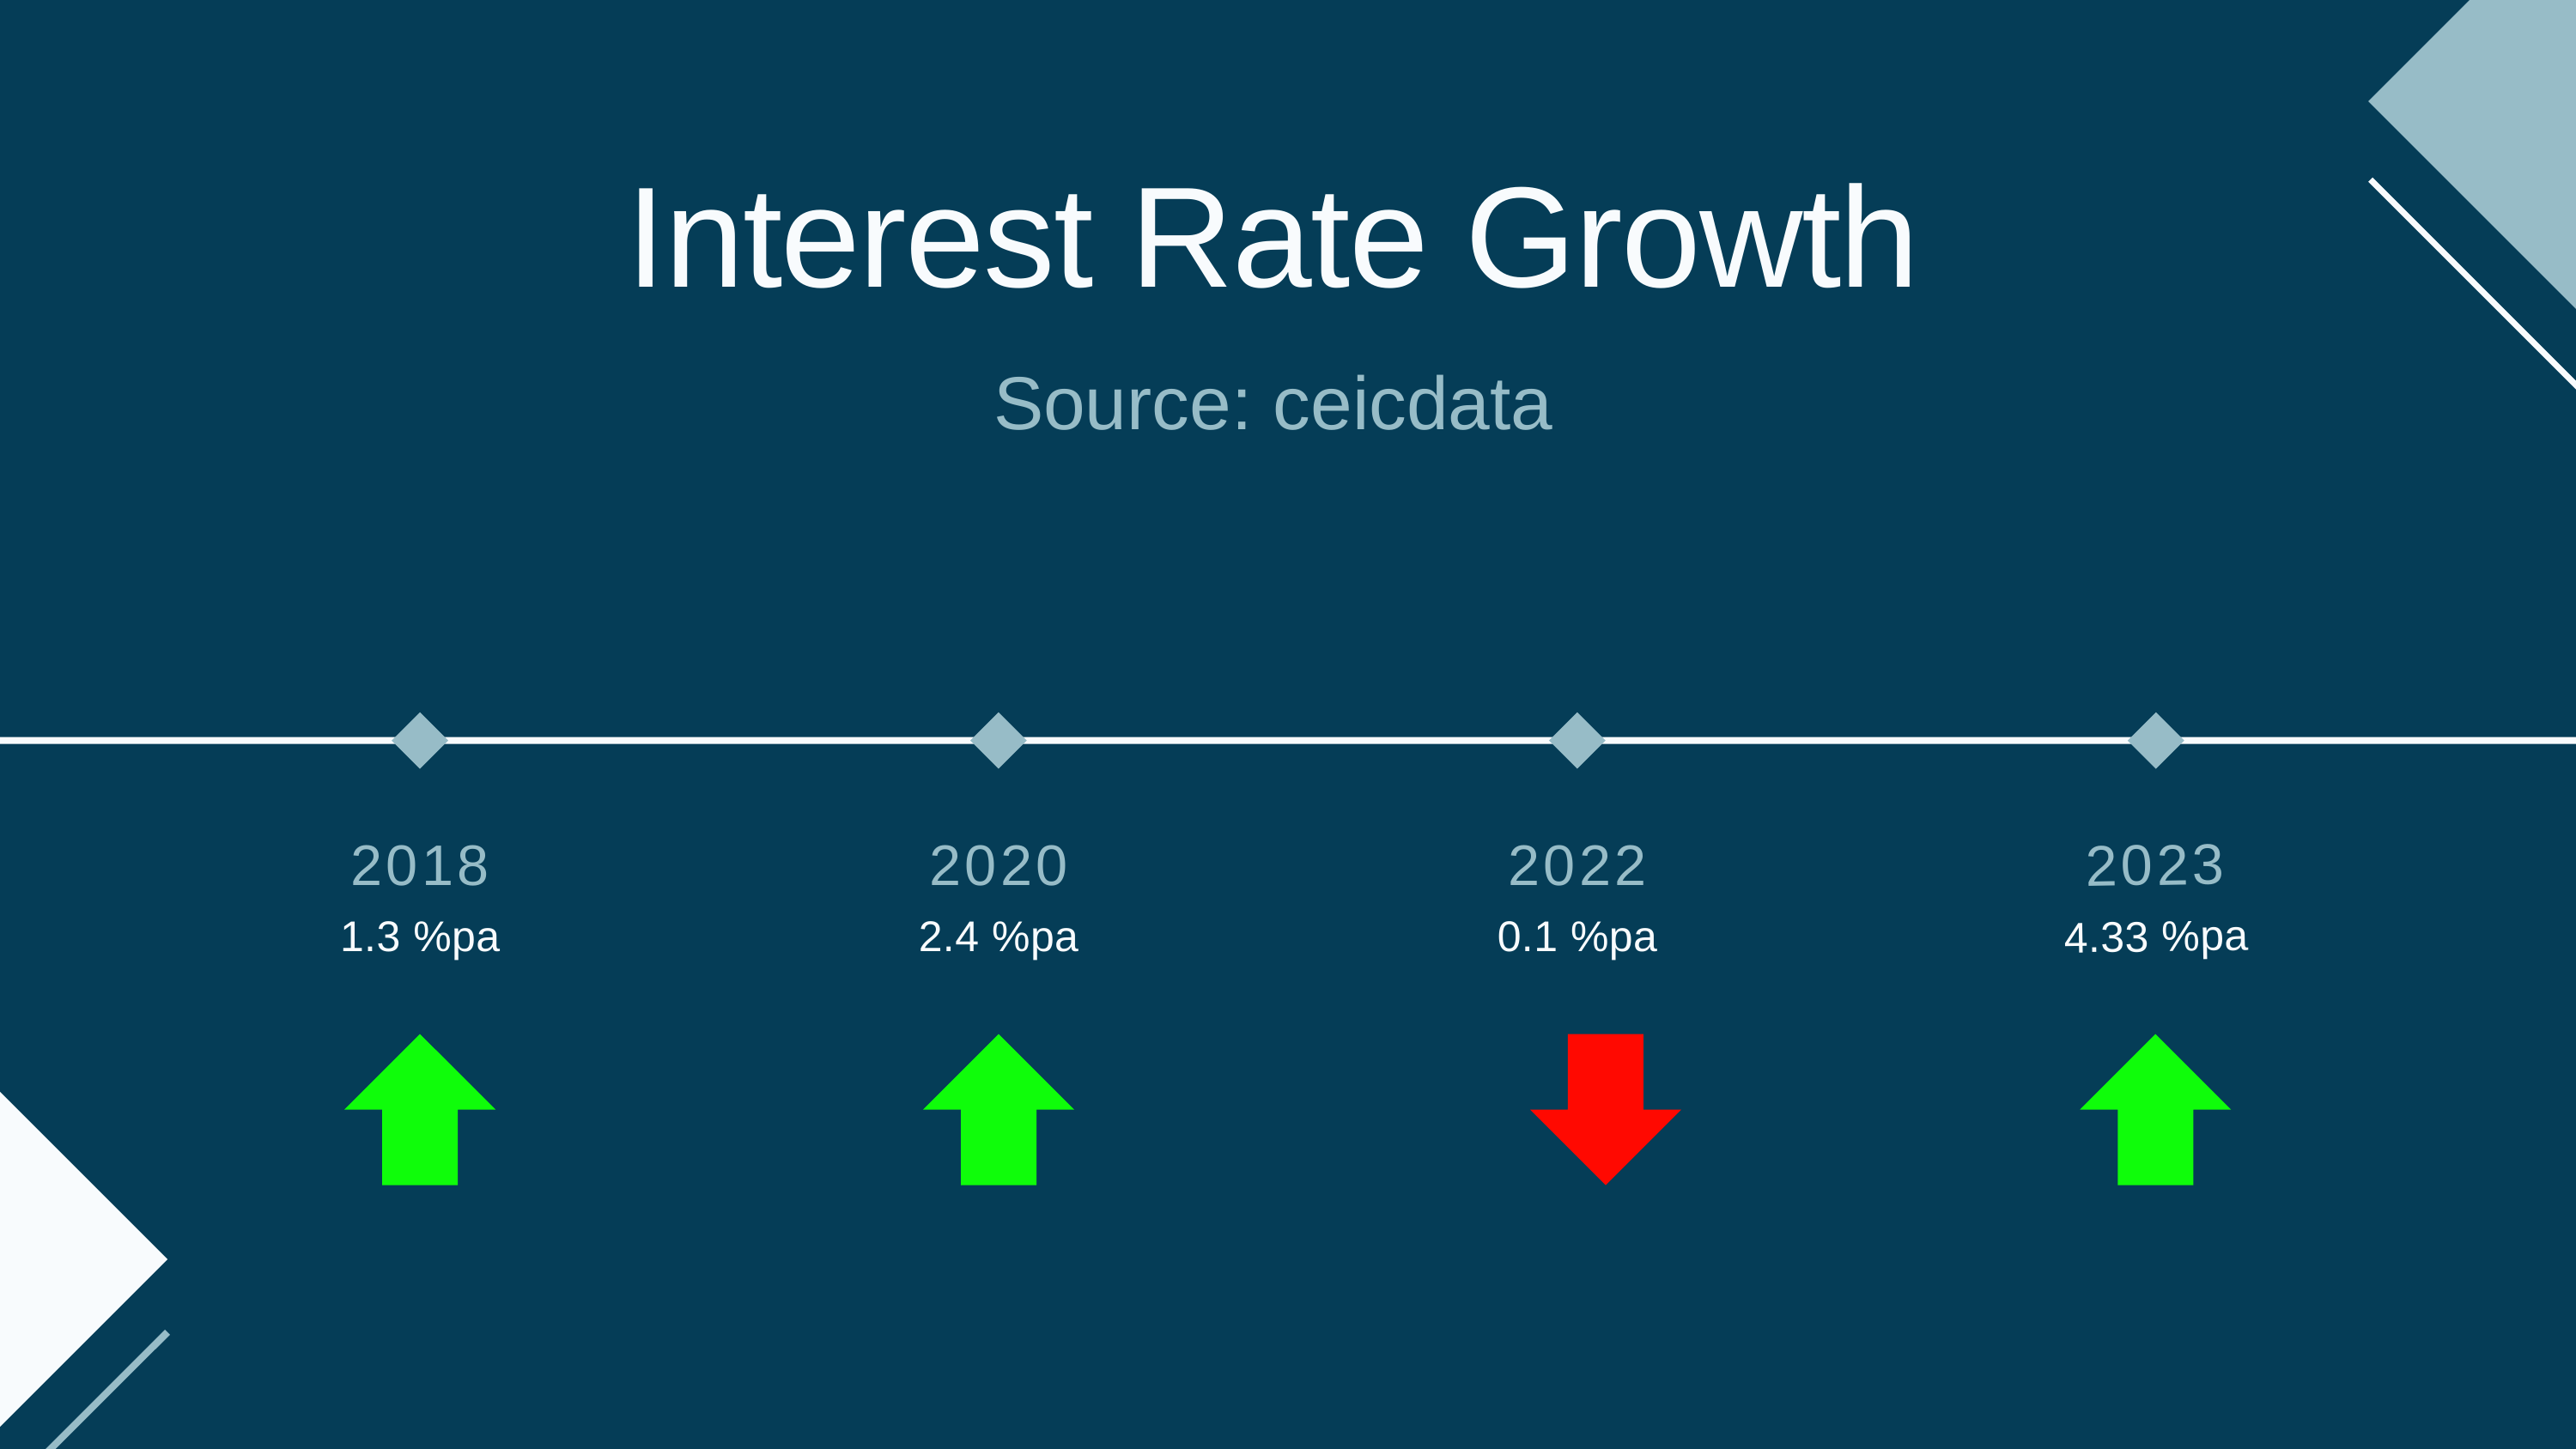

Interest Rate Growth
Source: ceicdata

2018
1.3 %pa
2020
2.4 %pa
2022
0.1 %pa
2023
4.33 %pa